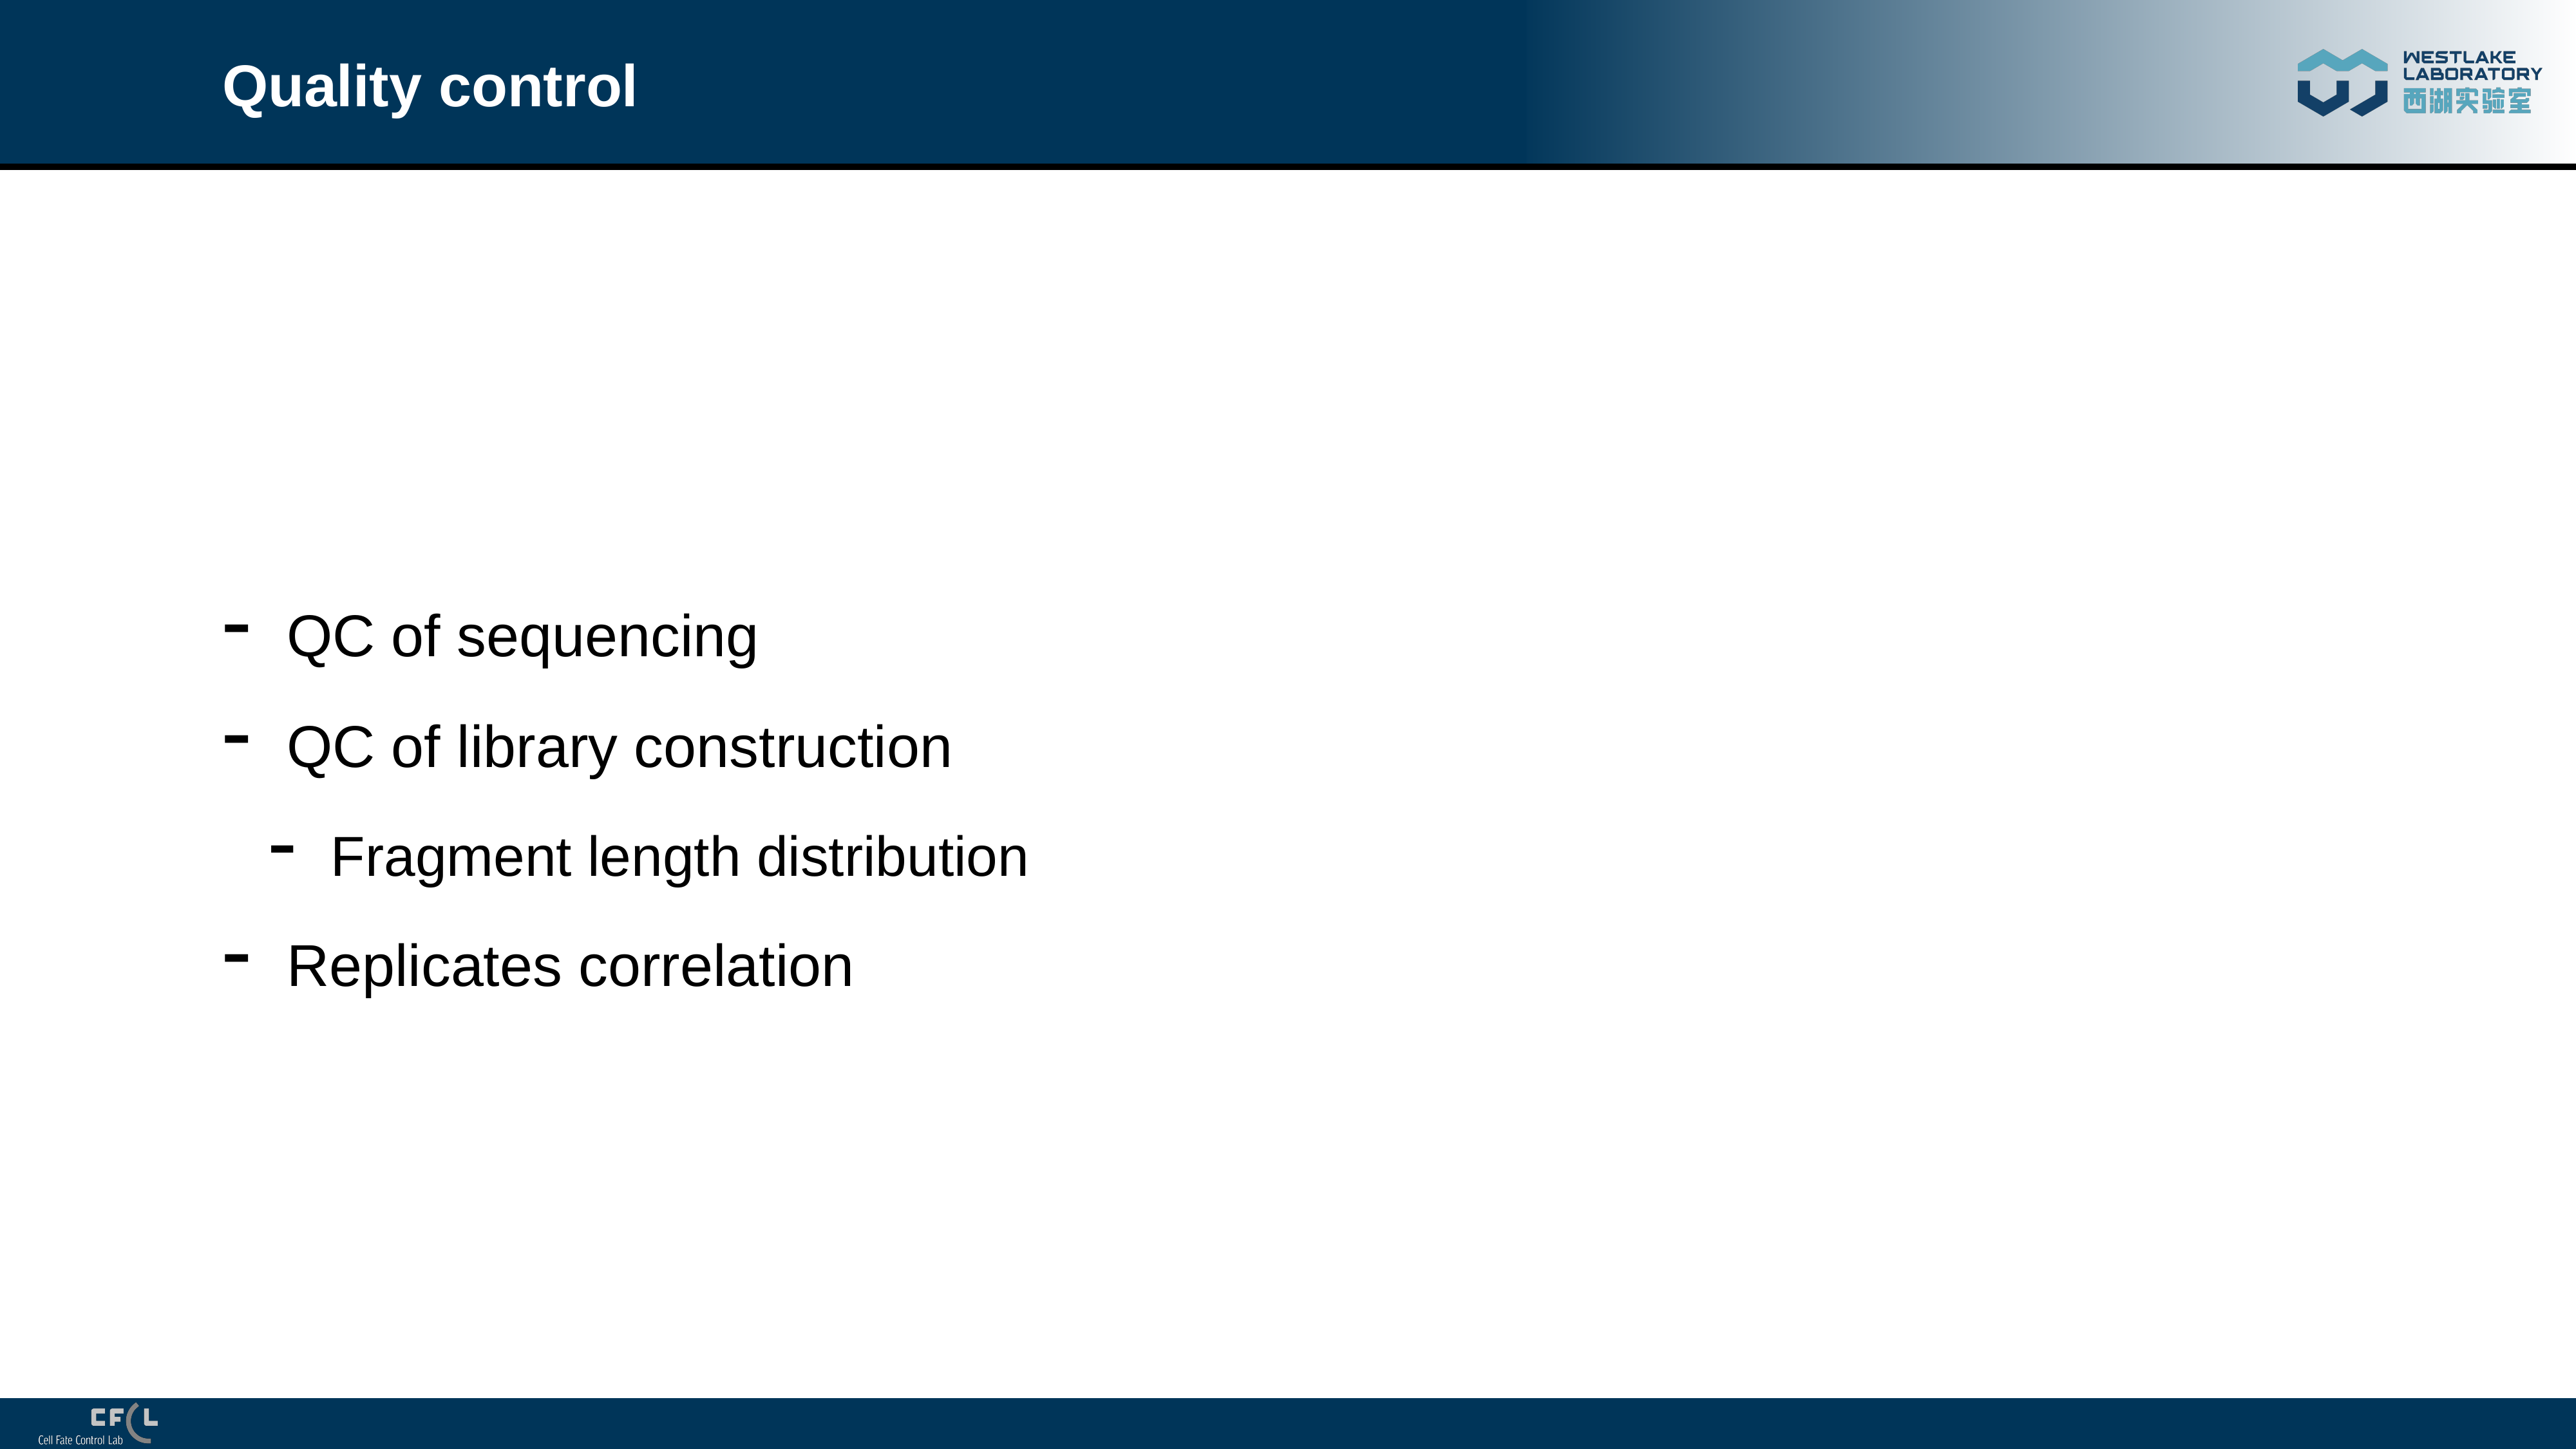

# Quality control
QC of sequencing
QC of library construction
Fragment length distribution
Replicates correlation